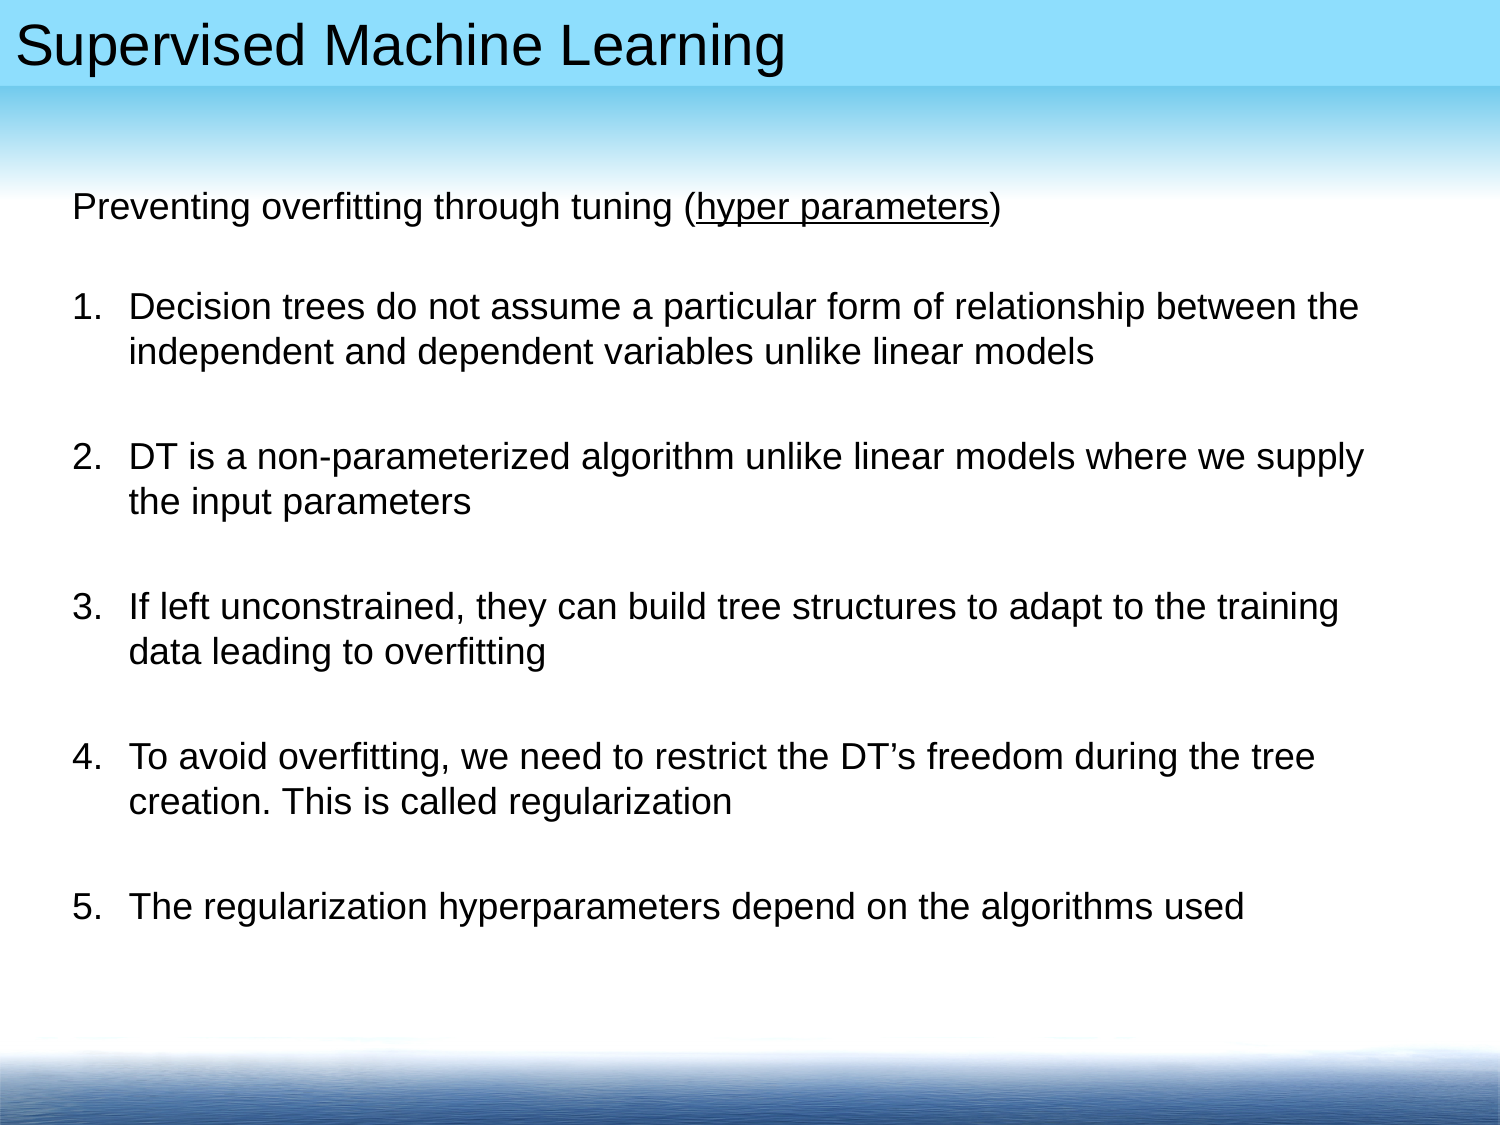

Preventing overfitting through tuning (hyper parameters)

Decision trees do not assume a particular form of relationship between the independent and dependent variables unlike linear models

DT is a non-parameterized algorithm unlike linear models where we supply the input parameters

If left unconstrained, they can build tree structures to adapt to the training data leading to overfitting

To avoid overfitting, we need to restrict the DT’s freedom during the tree creation. This is called regularization

The regularization hyperparameters depend on the algorithms used